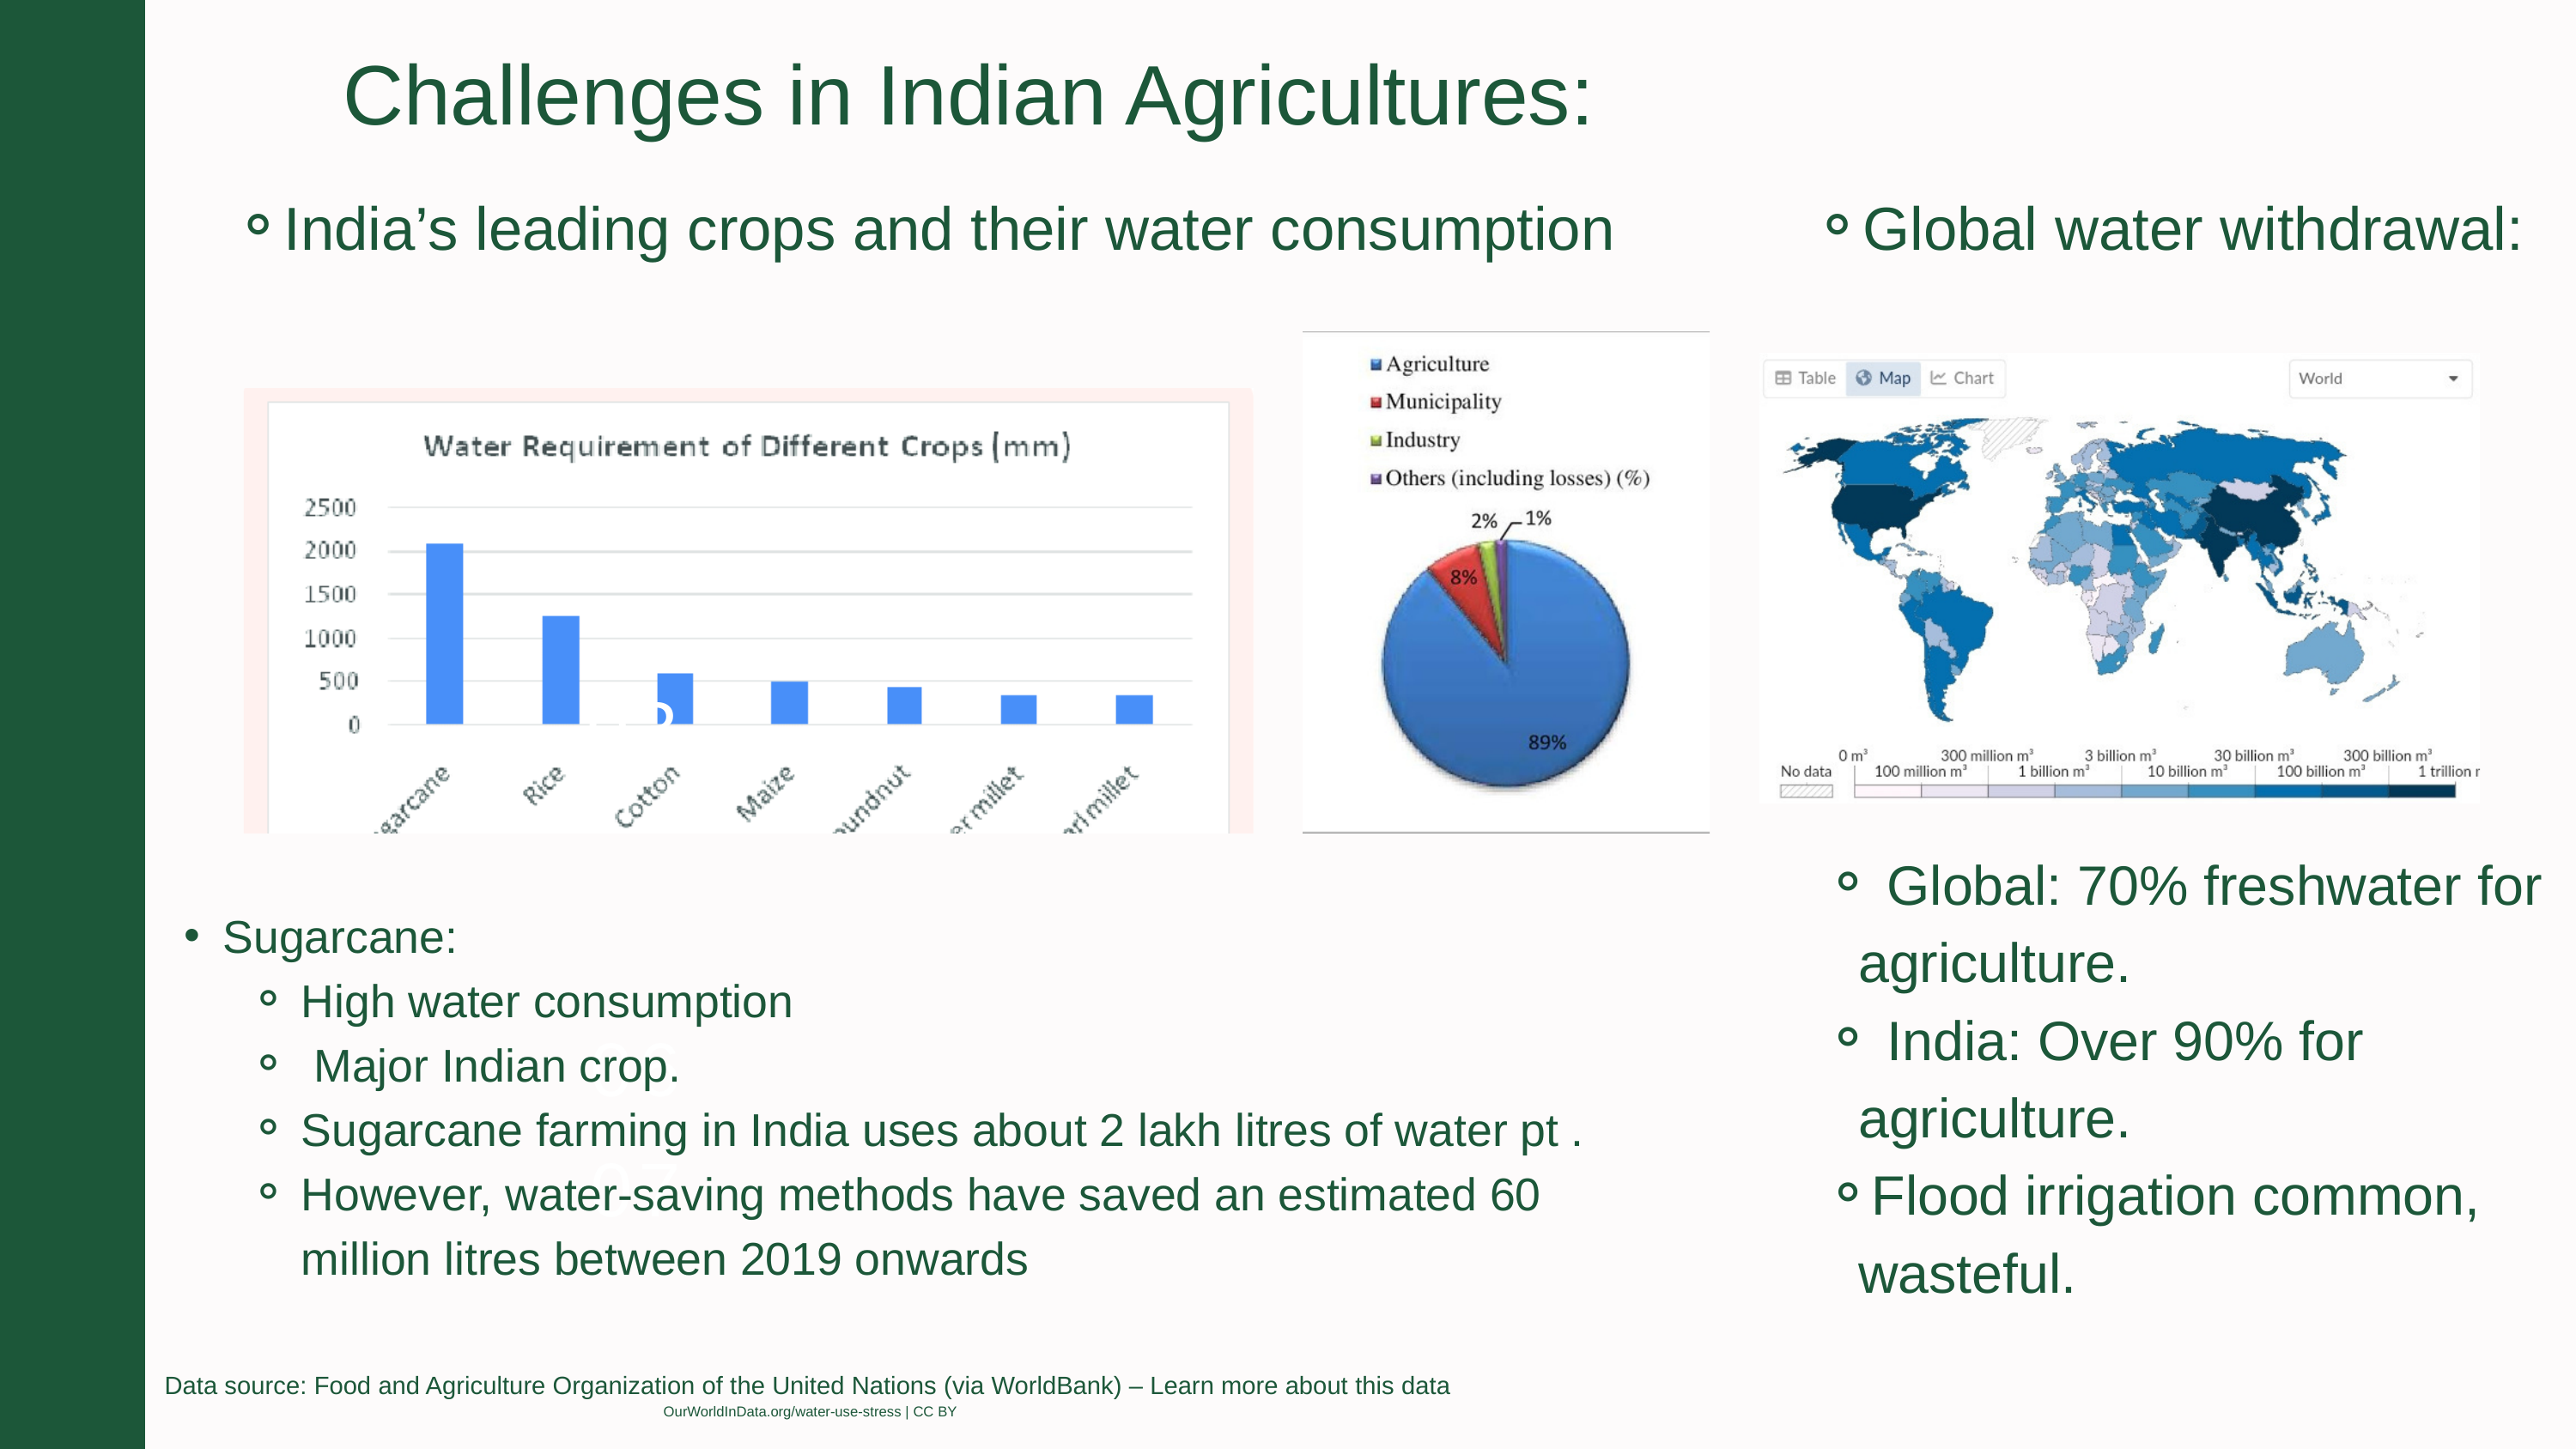

Challenges in Indian Agricultures:
India’s leading crops and their water consumption

Global water withdrawal:

03
 Global: 70% freshwater for agriculture.
 India: Over 90% for agriculture.
Flood irrigation common, wasteful.
Sugarcane:
High water consumption
 Major Indian crop.
Sugarcane farming in India uses about 2 lakh litres of water pt .
However, water-saving methods have saved an estimated 60 million litres between 2019 onwards
06
07
Data source: Food and Agriculture Organization of the United Nations (via WorldBank) – Learn more about this data
OurWorldInData.org/water-use-stress | CC BY